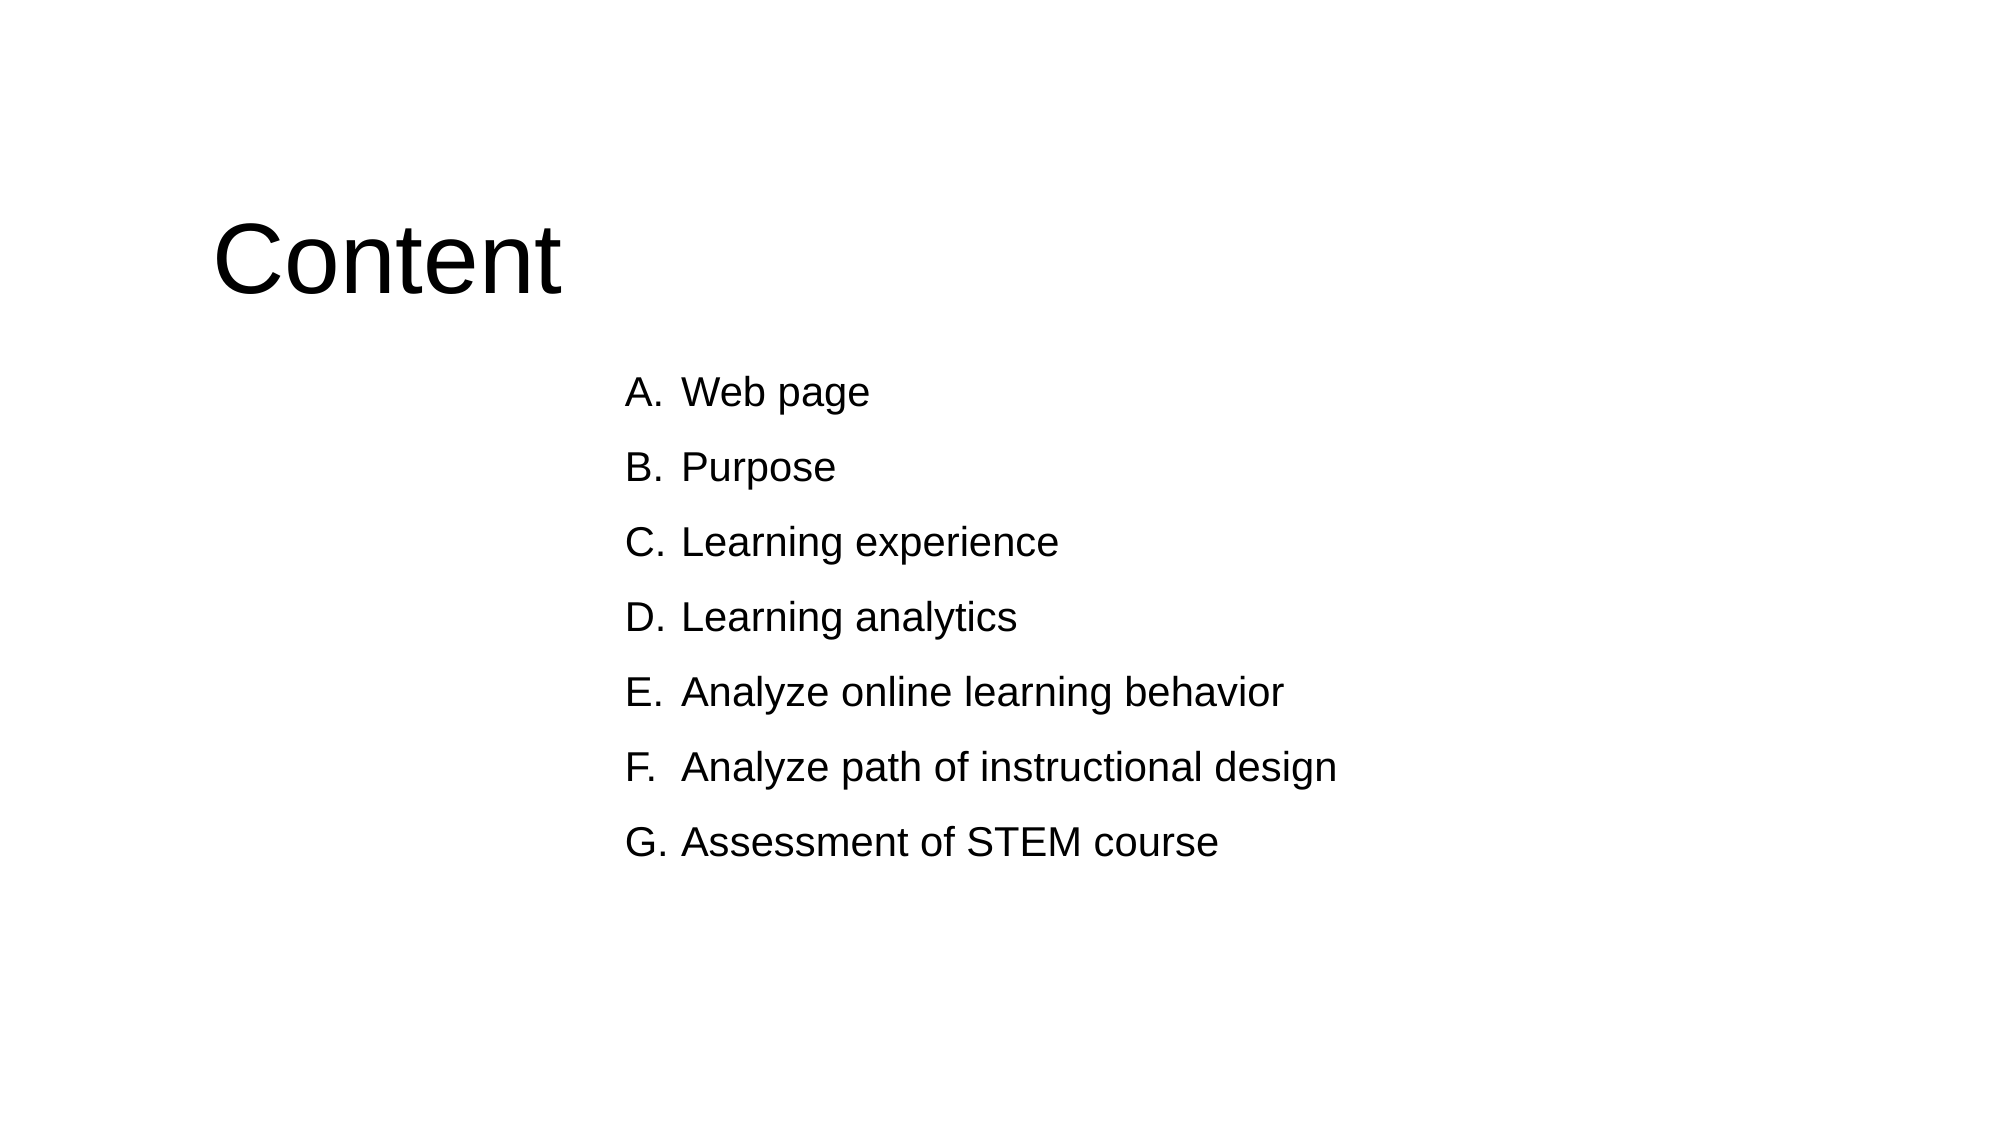

Content
Web page
Purpose
Learning experience
Learning analytics
Analyze online learning behavior
Analyze path of instructional design
Assessment of STEM course